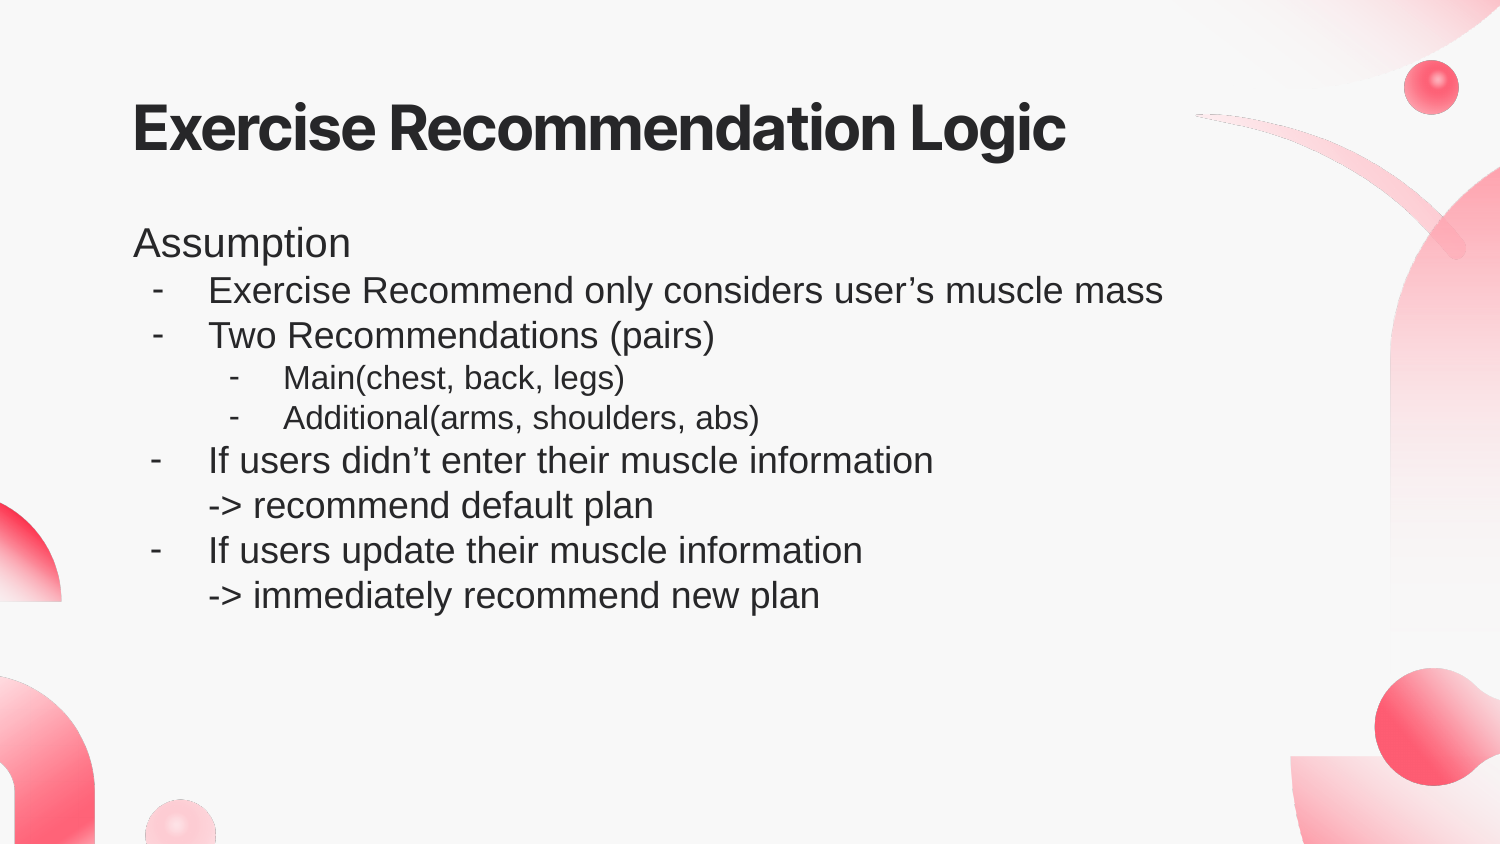

# Exercise Recommendation Logic
Assumption
Exercise Recommend only considers user’s muscle mass
Two Recommendations (pairs)
Main(chest, back, legs)
Additional(arms, shoulders, abs)
If users didn’t enter their muscle information
-> recommend default plan
If users update their muscle information
-> immediately recommend new plan